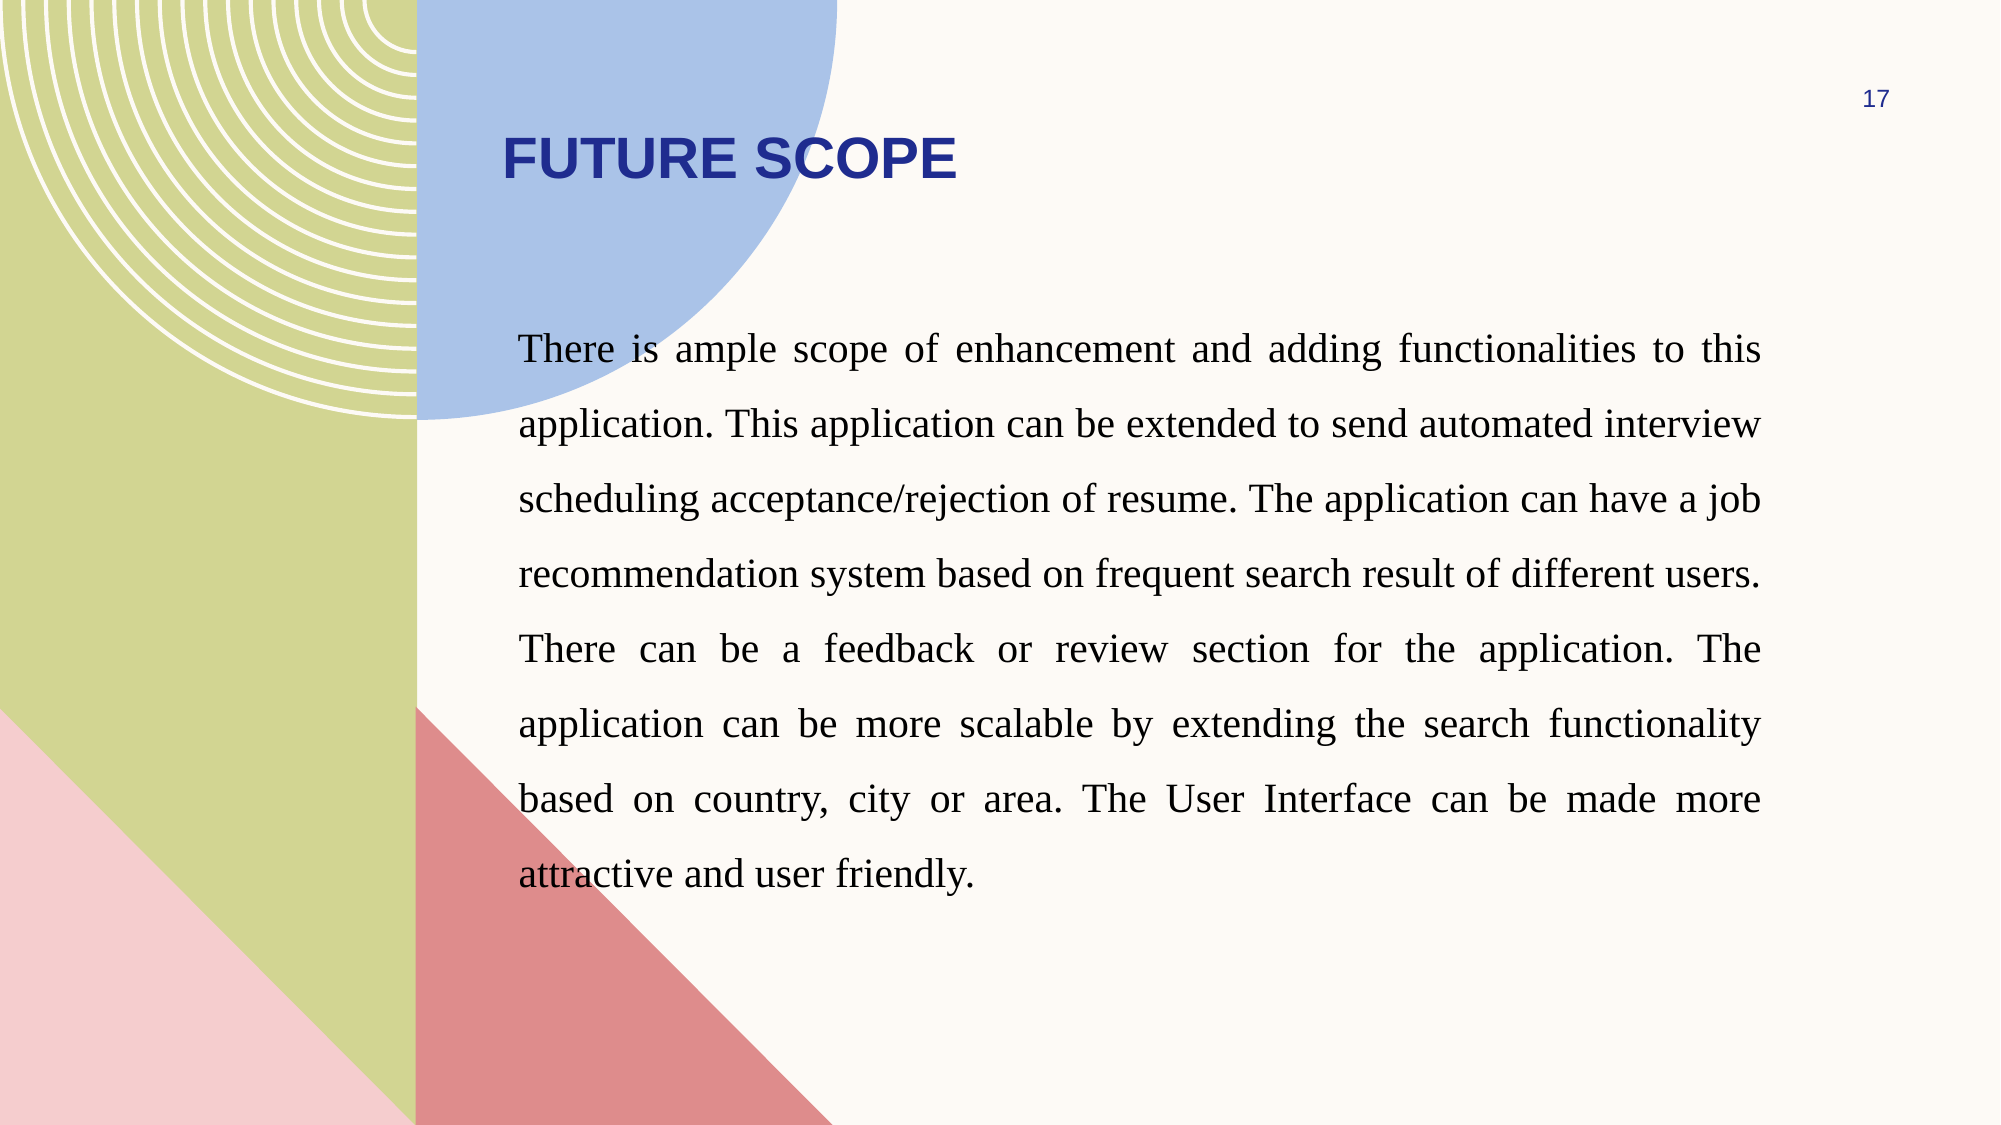

17
# FUTURE SCOPE
There is ample scope of enhancement and adding functionalities to this application. This application can be extended to send automated interview scheduling acceptance/rejection of resume. The application can have a job recommendation system based on frequent search result of different users. There can be a feedback or review section for the application. The application can be more scalable by extending the search functionality based on country, city or area. The User Interface can be made more attractive and user friendly.